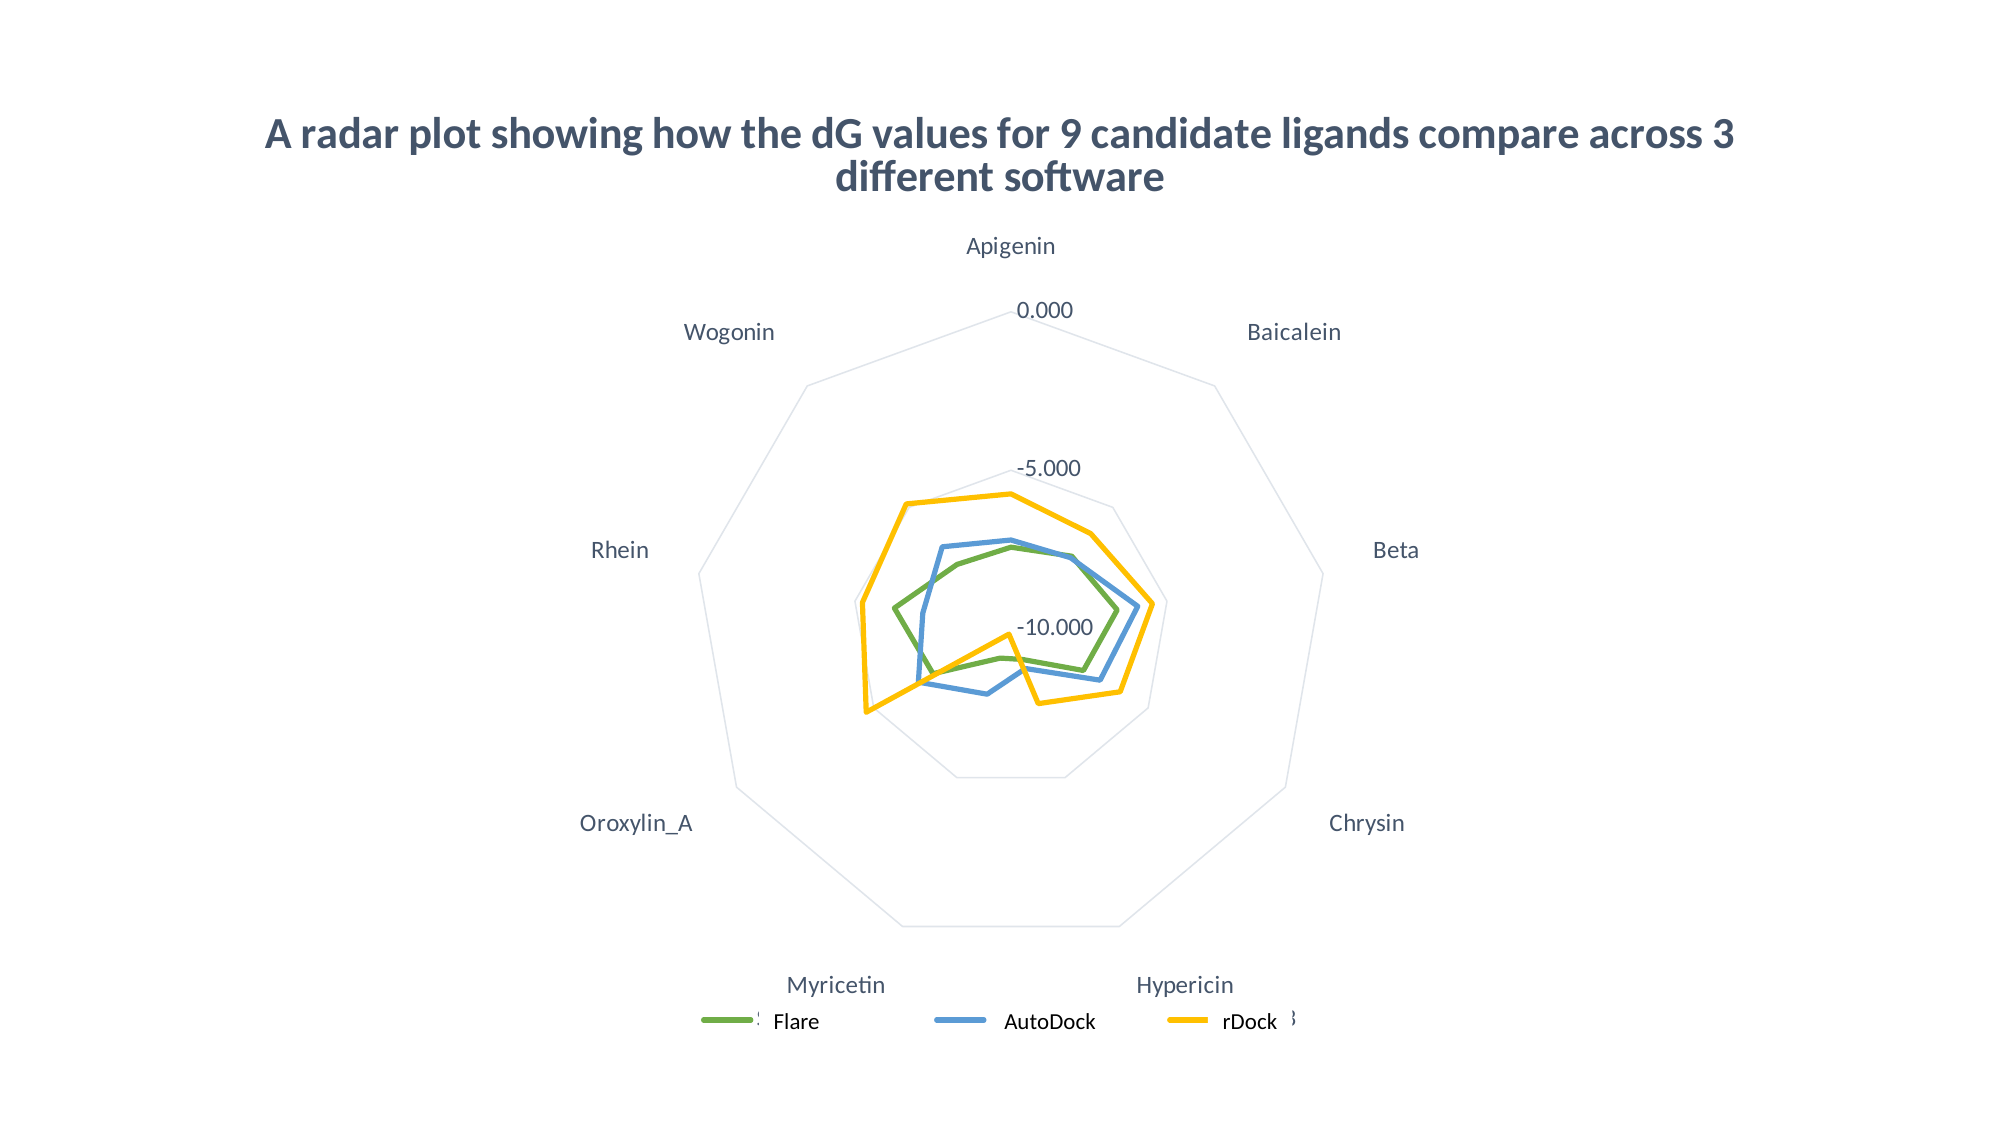

#

### Chart: A radar plot showing how the dG values for 9 candidate ligands compare across 3 different software

| Category |  |  |  |
|---|---|---|---|
| Apigenin | -7.427124999999999 | -7.2 | -5.745656070745698 |
| Baicalein | -7.011750000000001 | -7.074999999999999 | -6.0823793021032495 |
| Beta | -6.595857142857143 | -5.937499999999999 | -5.466055210325048 |
| Chrysin | -7.3592 | -6.75 | -6.018325764818355 |
| Hypericin | -8.96725 | -8.6625 | -7.482994741873805 |
| Myricetin | -9.011999999999999 | -7.8 | -9.817417543021033 |
| Oroxylin_A | -7.159624999999999 | -6.625000000000001 | -4.724707217973231 |
| Rhein | -6.263625 | -7.174999999999999 | -5.240385994263862 |
| Wogonin | -7.35275 | -6.625000000000001 | -4.859225621414914 |
AutoDock
rDock
Flare